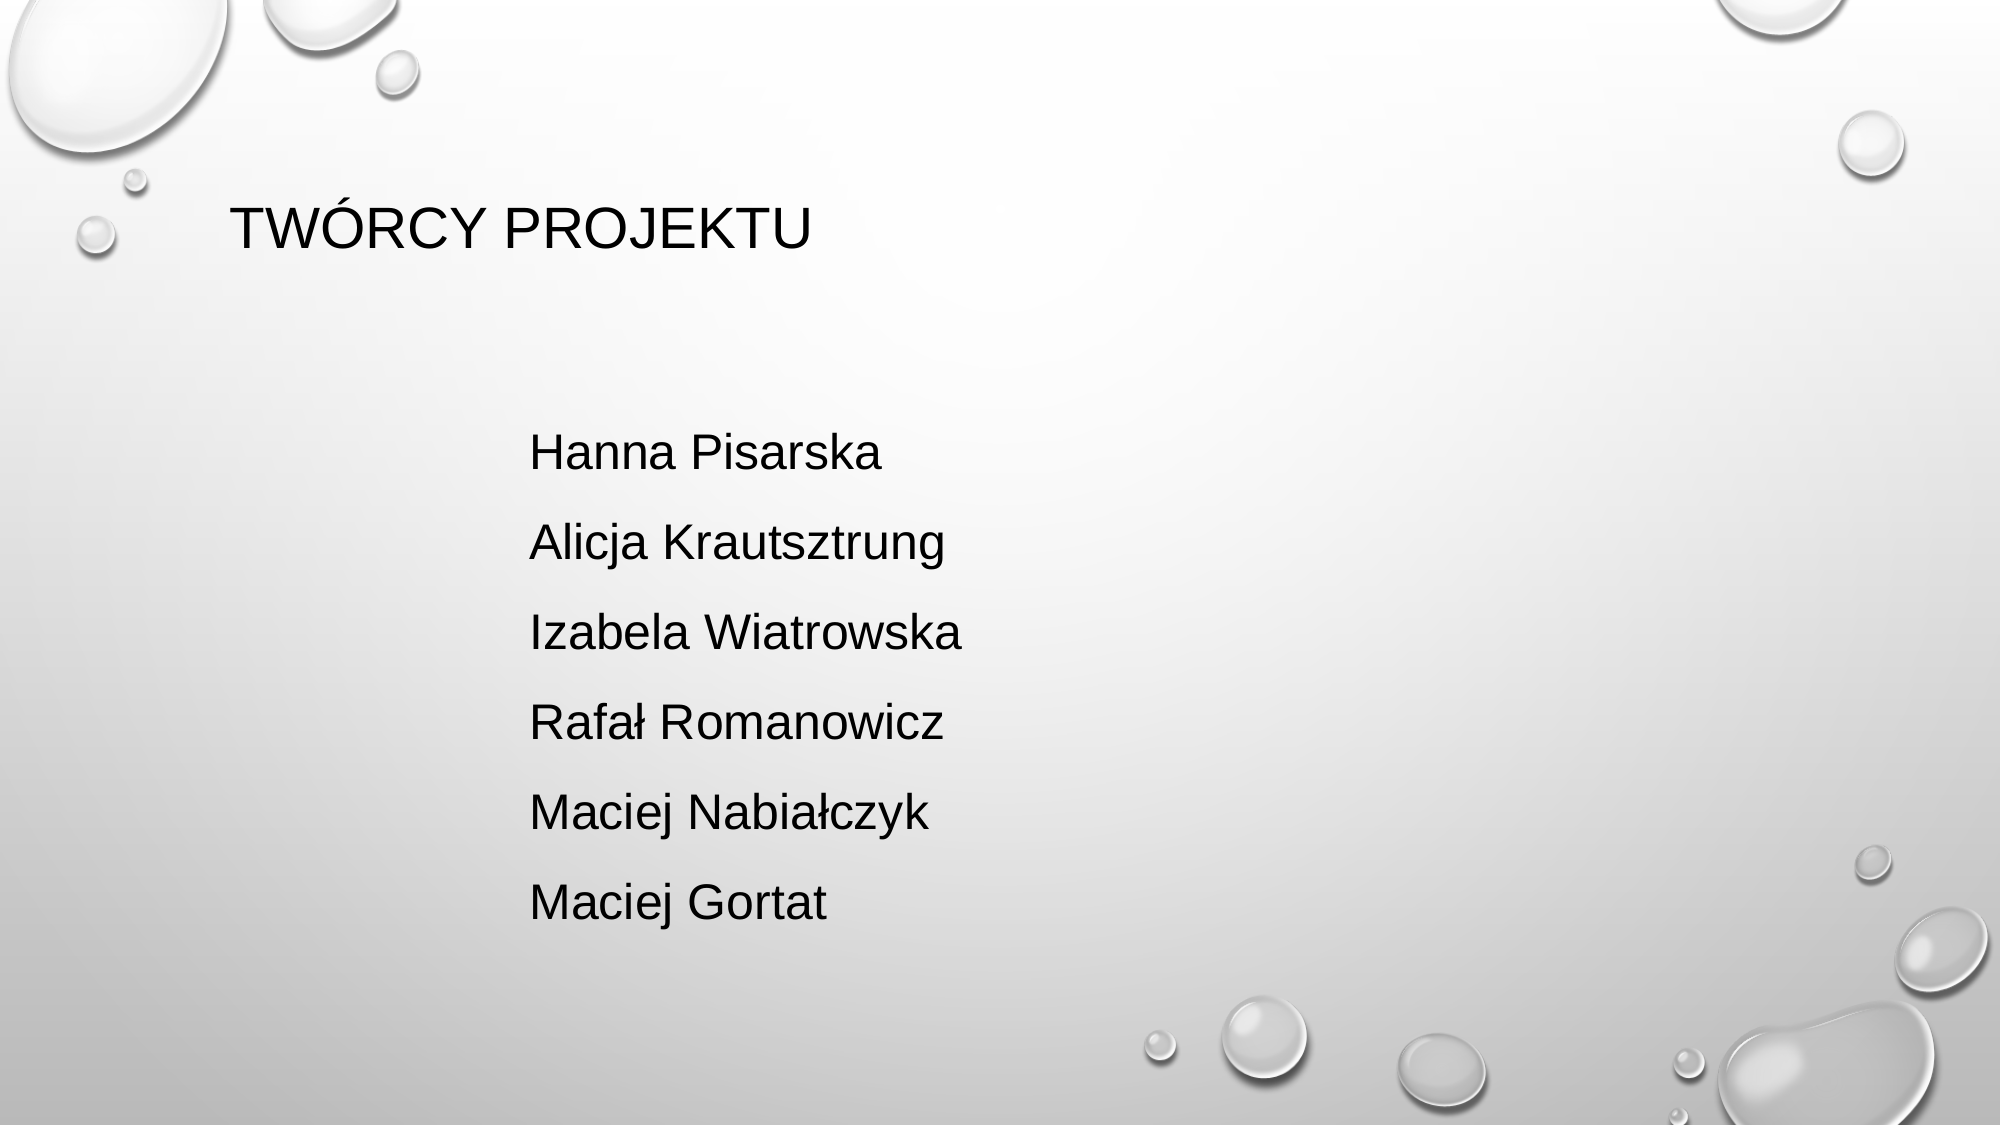

TWÓRCY PROJEKTU

		Hanna Pisarska
		Alicja Krautsztrung
		Izabela Wiatrowska
		Rafał Romanowicz
		Maciej Nabiałczyk
		Maciej Gortat